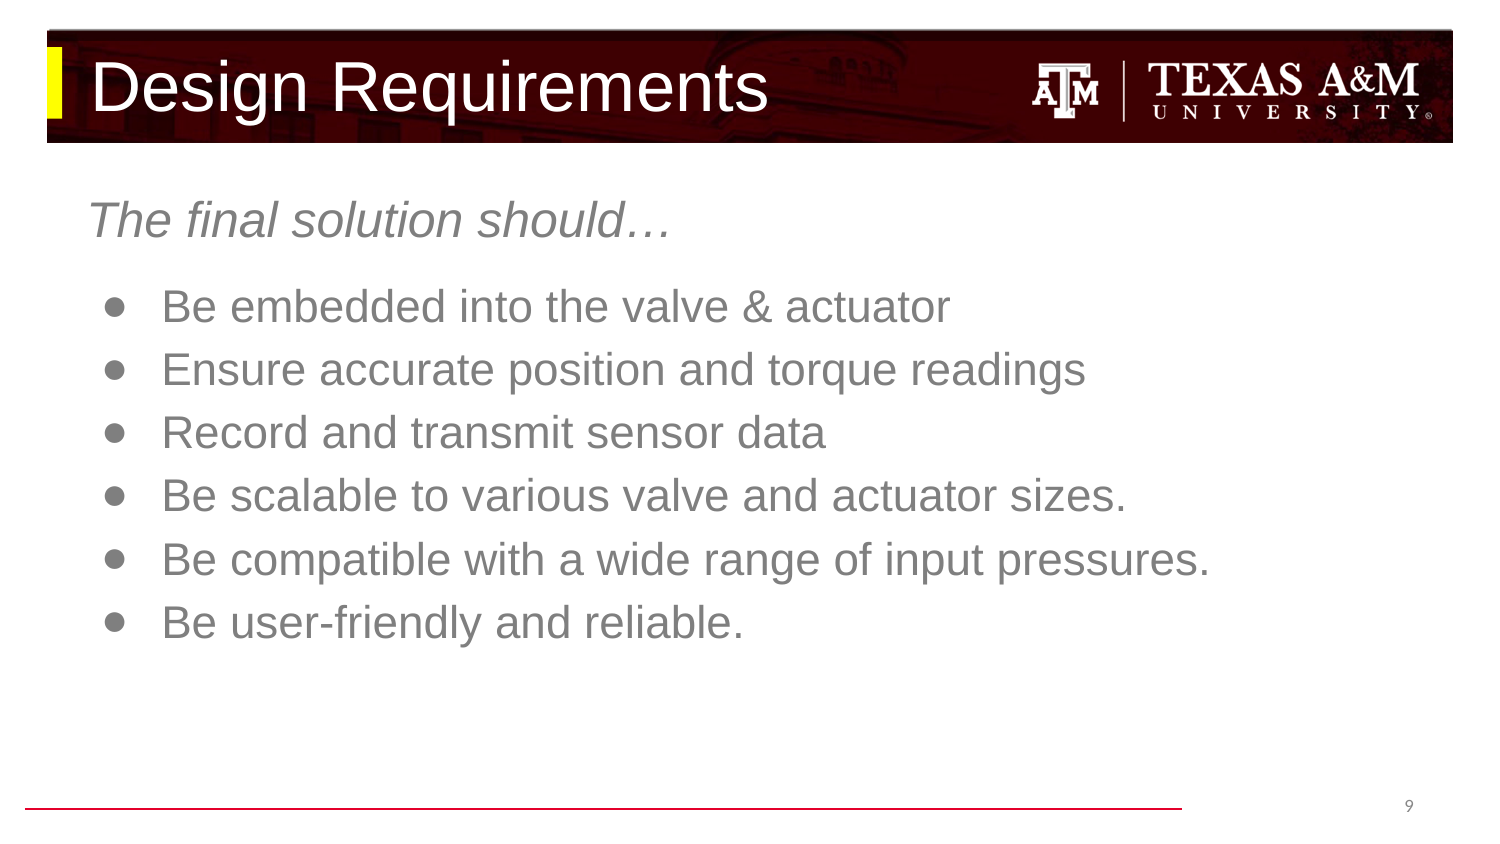

# Design Requirements
The final solution should…
Be embedded into the valve & actuator
Ensure accurate position and torque readings
Record and transmit sensor data
Be scalable to various valve and actuator sizes.
Be compatible with a wide range of input pressures.
Be user-friendly and reliable.
9